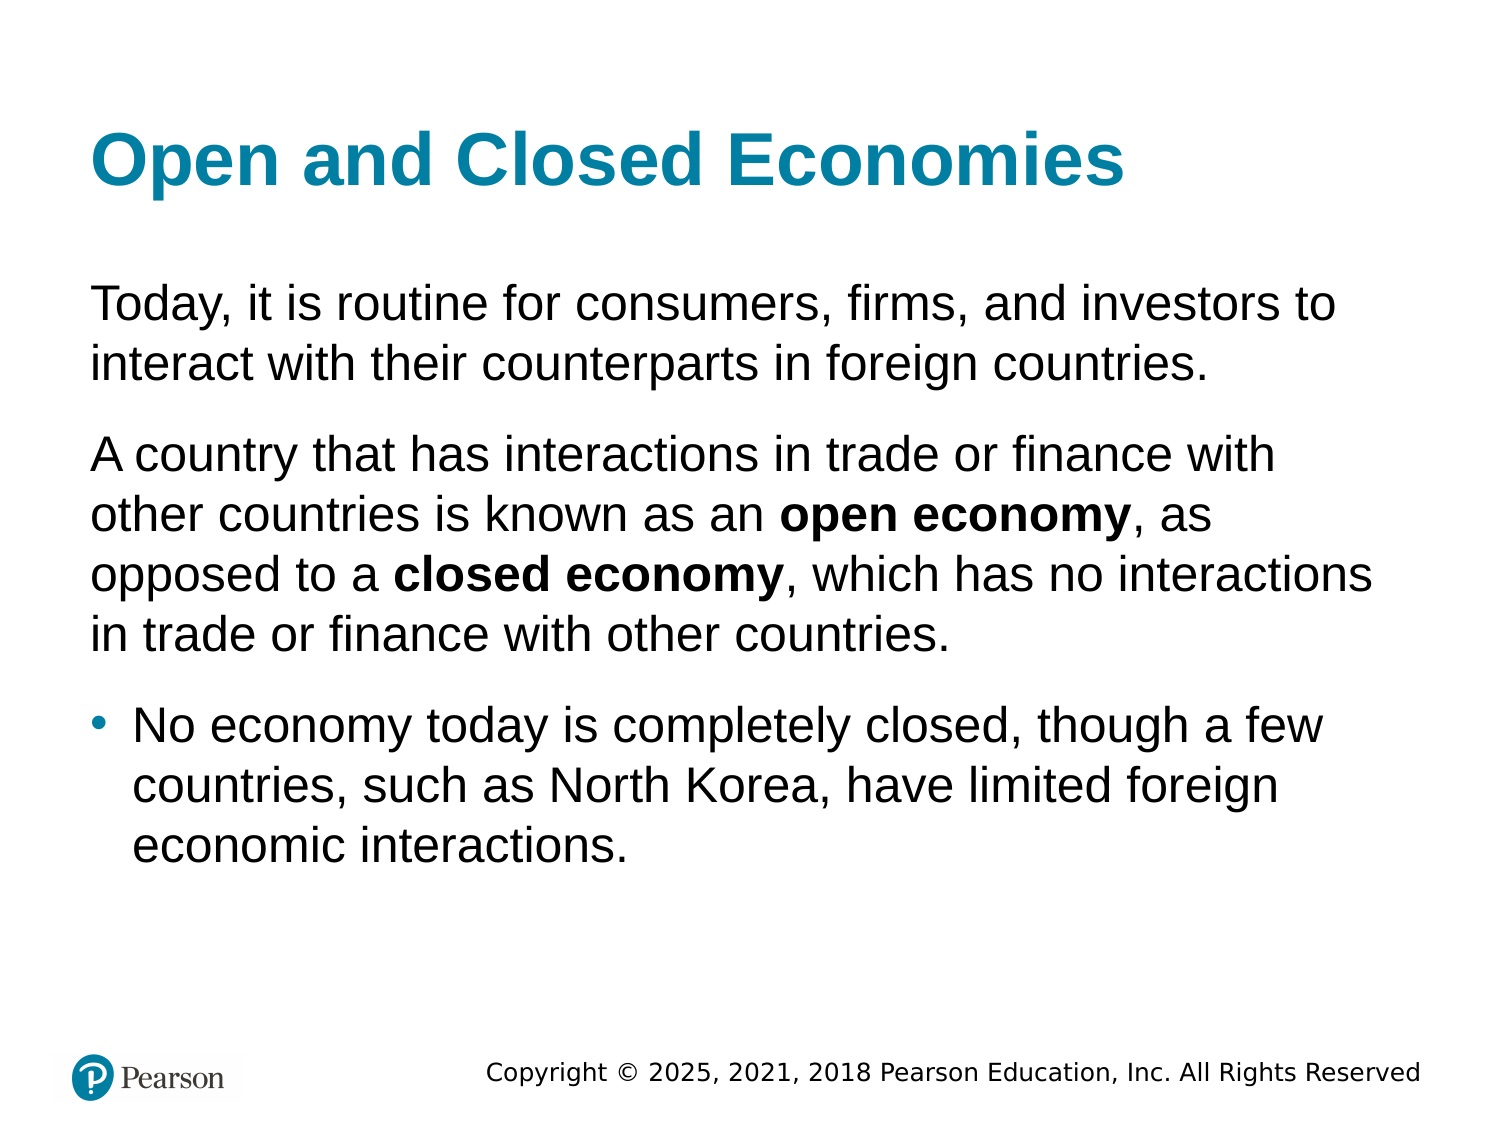

# Open and Closed Economies
Today, it is routine for consumers, firms, and investors to interact with their counterparts in foreign countries.
A country that has interactions in trade or finance with other countries is known as an open economy, as opposed to a closed economy, which has no interactions in trade or finance with other countries.
No economy today is completely closed, though a few countries, such as North Korea, have limited foreign economic interactions.